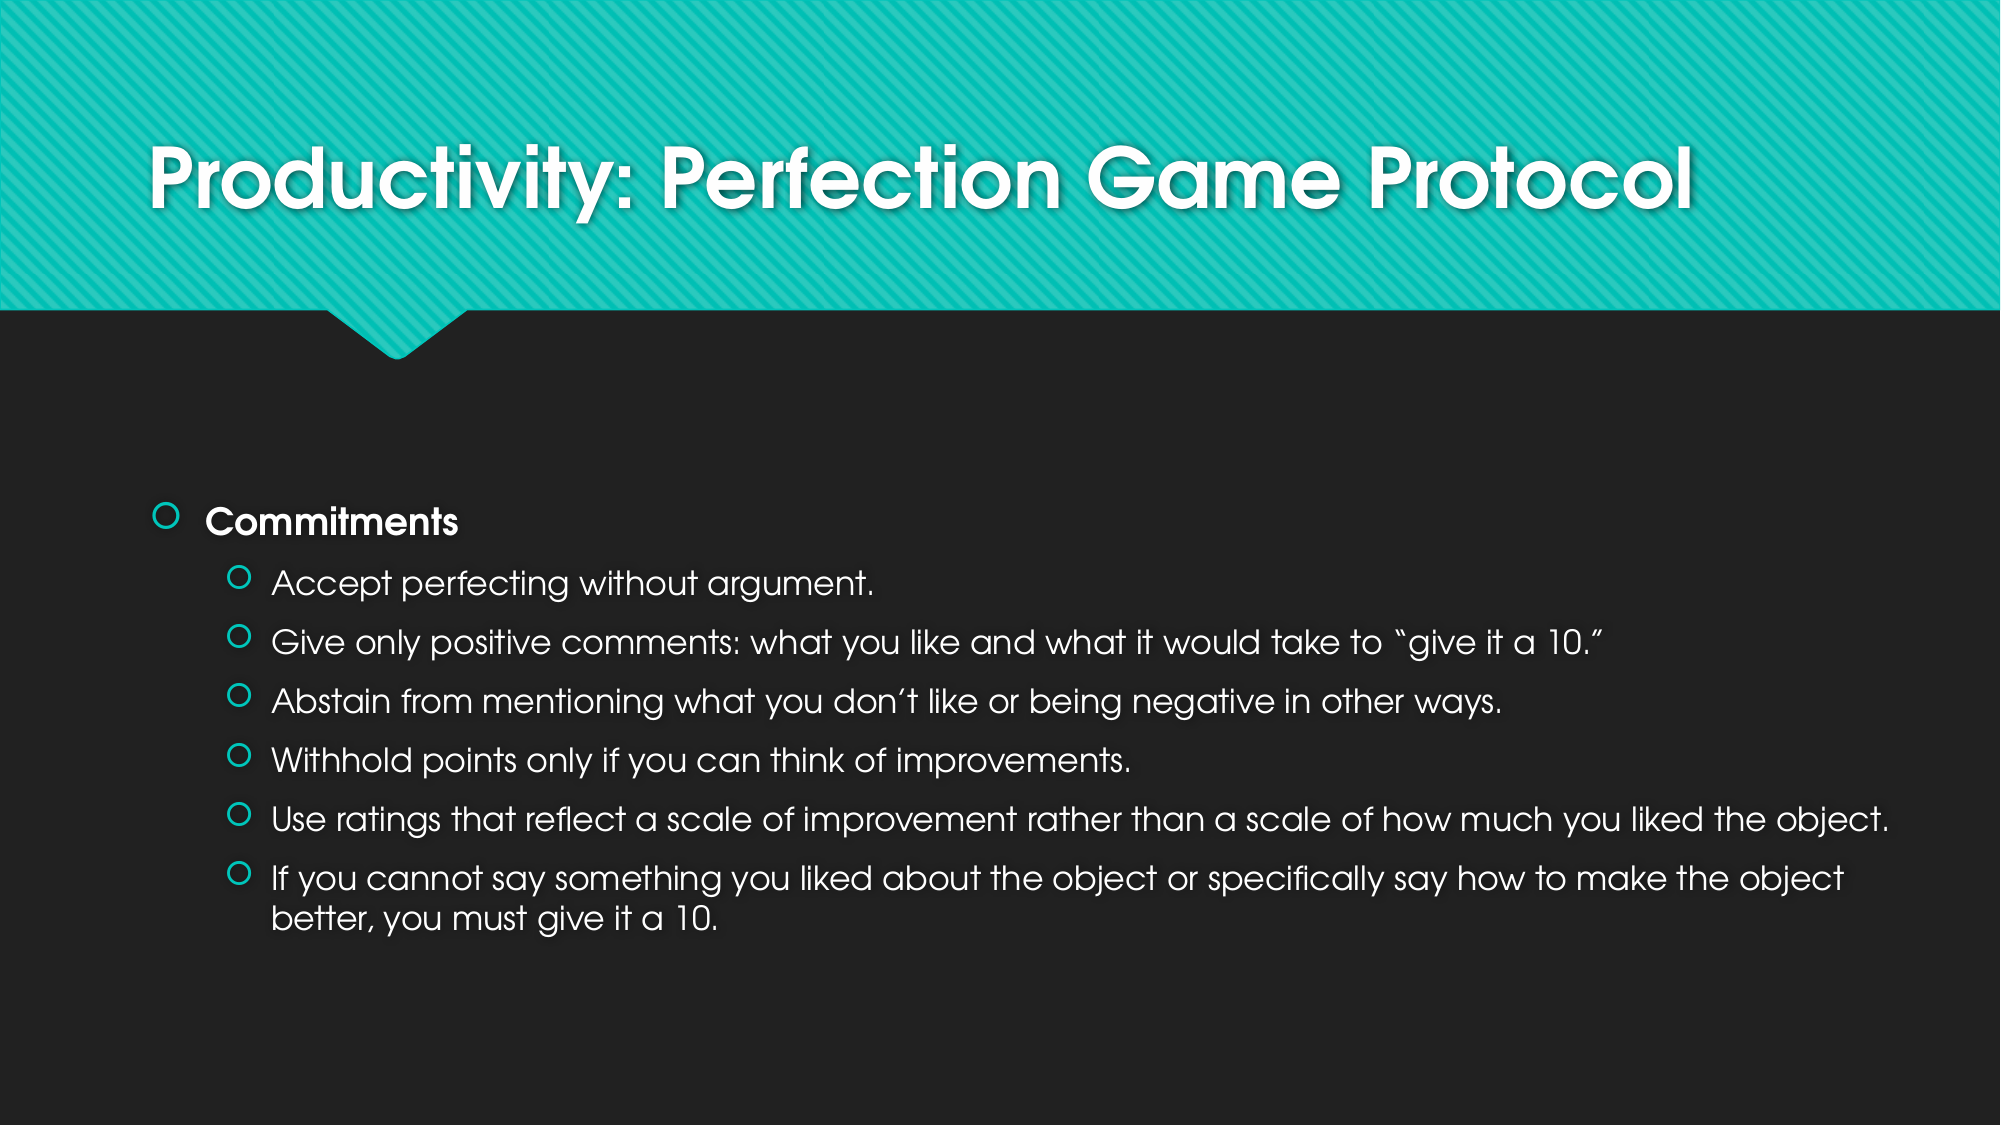

# Productivity: Perfection Game Protocol
Commitments
Accept perfecting without argument.
Give only positive comments: what you like and what it would take to “give it a 10.”
Abstain from mentioning what you don’t like or being negative in other ways.
Withhold points only if you can think of improvements.
Use ratings that reflect a scale of improvement rather than a scale of how much you liked the object.
If you cannot say something you liked about the object or specifically say how to make the object better, you must give it a 10.